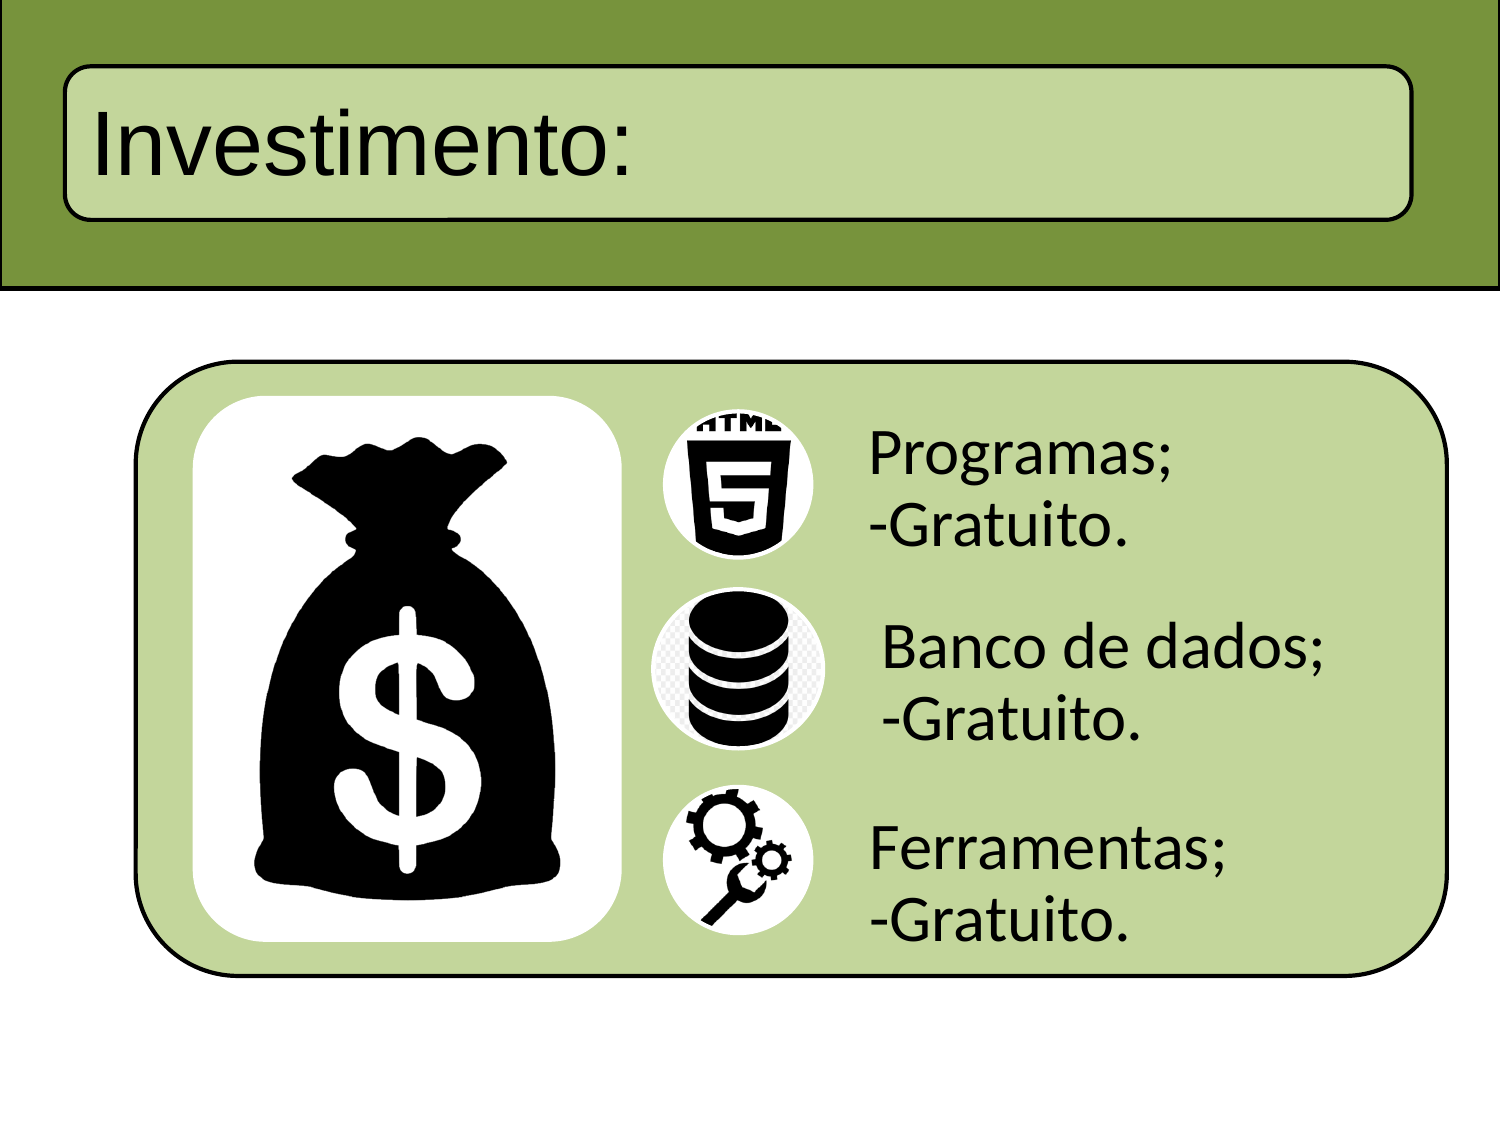

# Investimento:

Programas;
-Gratuito.
Banco de dados;
-Gratuito.
Ferramentas;
-Gratuito.